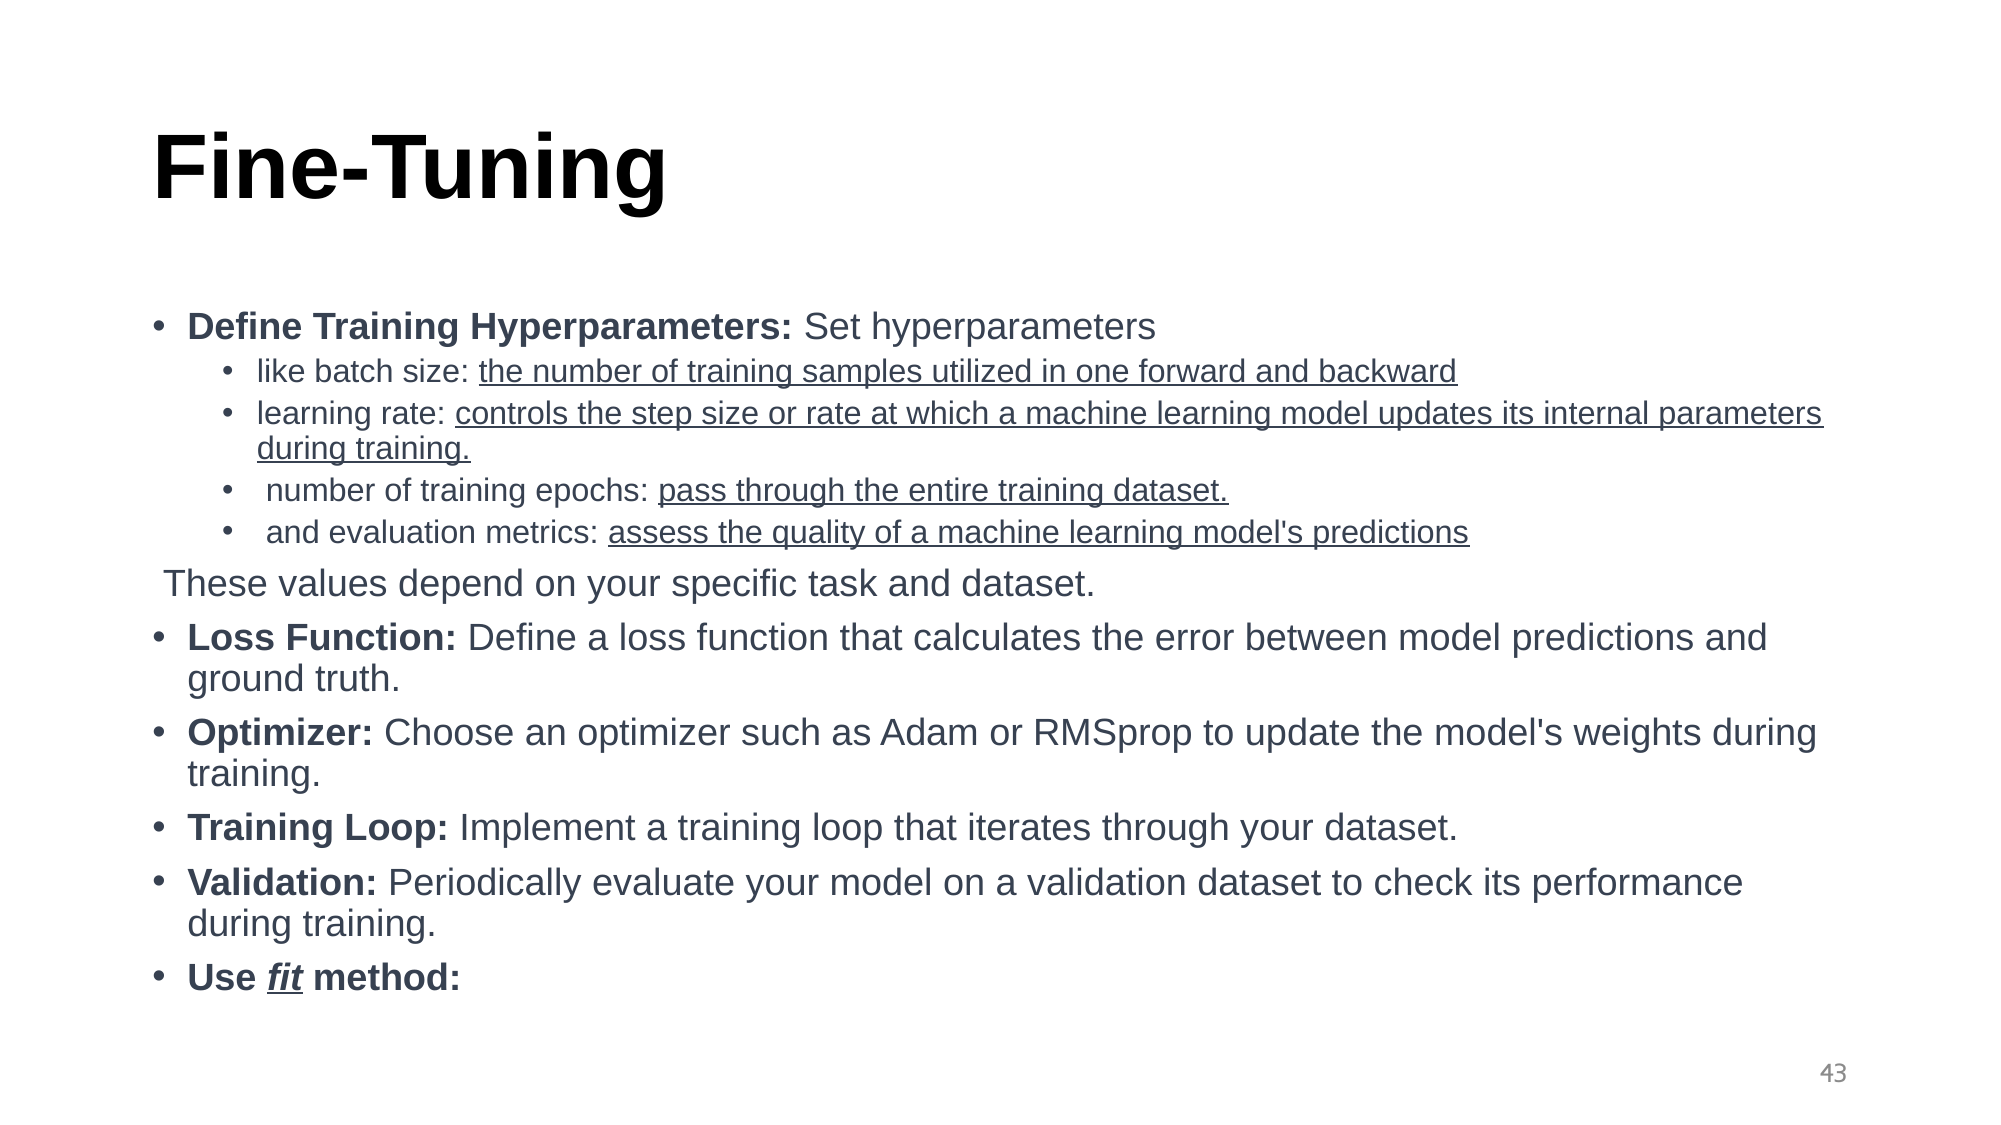

# Fine-Tuning
Define Training Hyperparameters: Set hyperparameters
like batch size: the number of training samples utilized in one forward and backward
learning rate: controls the step size or rate at which a machine learning model updates its internal parameters during training.
 number of training epochs: pass through the entire training dataset.
 and evaluation metrics: assess the quality of a machine learning model's predictions
 These values depend on your specific task and dataset.
Loss Function: Define a loss function that calculates the error between model predictions and ground truth.
Optimizer: Choose an optimizer such as Adam or RMSprop to update the model's weights during training.
Training Loop: Implement a training loop that iterates through your dataset.
Validation: Periodically evaluate your model on a validation dataset to check its performance during training.
Use fit method:

43